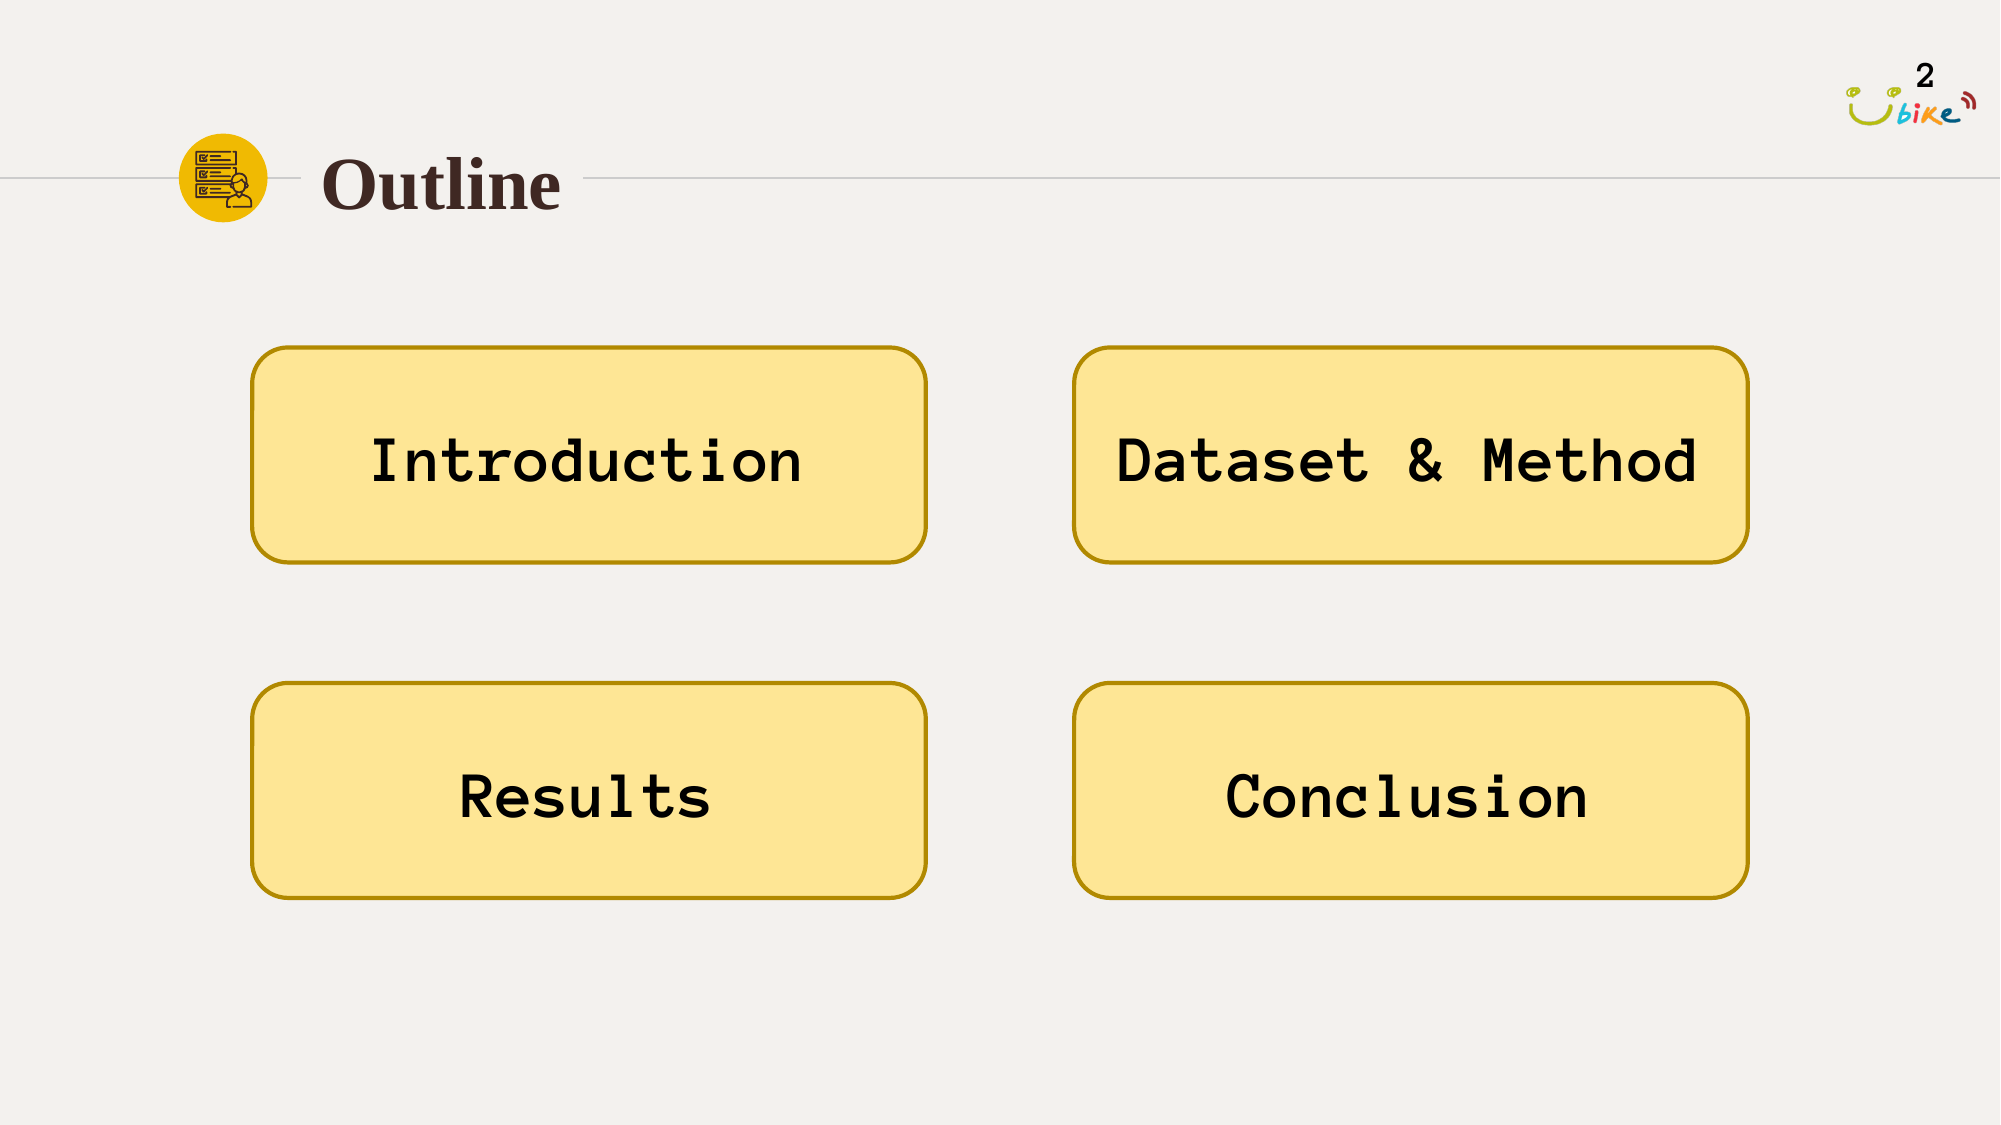

2
# Outline

Introduction
Dataset & Method
Conclusion
Results